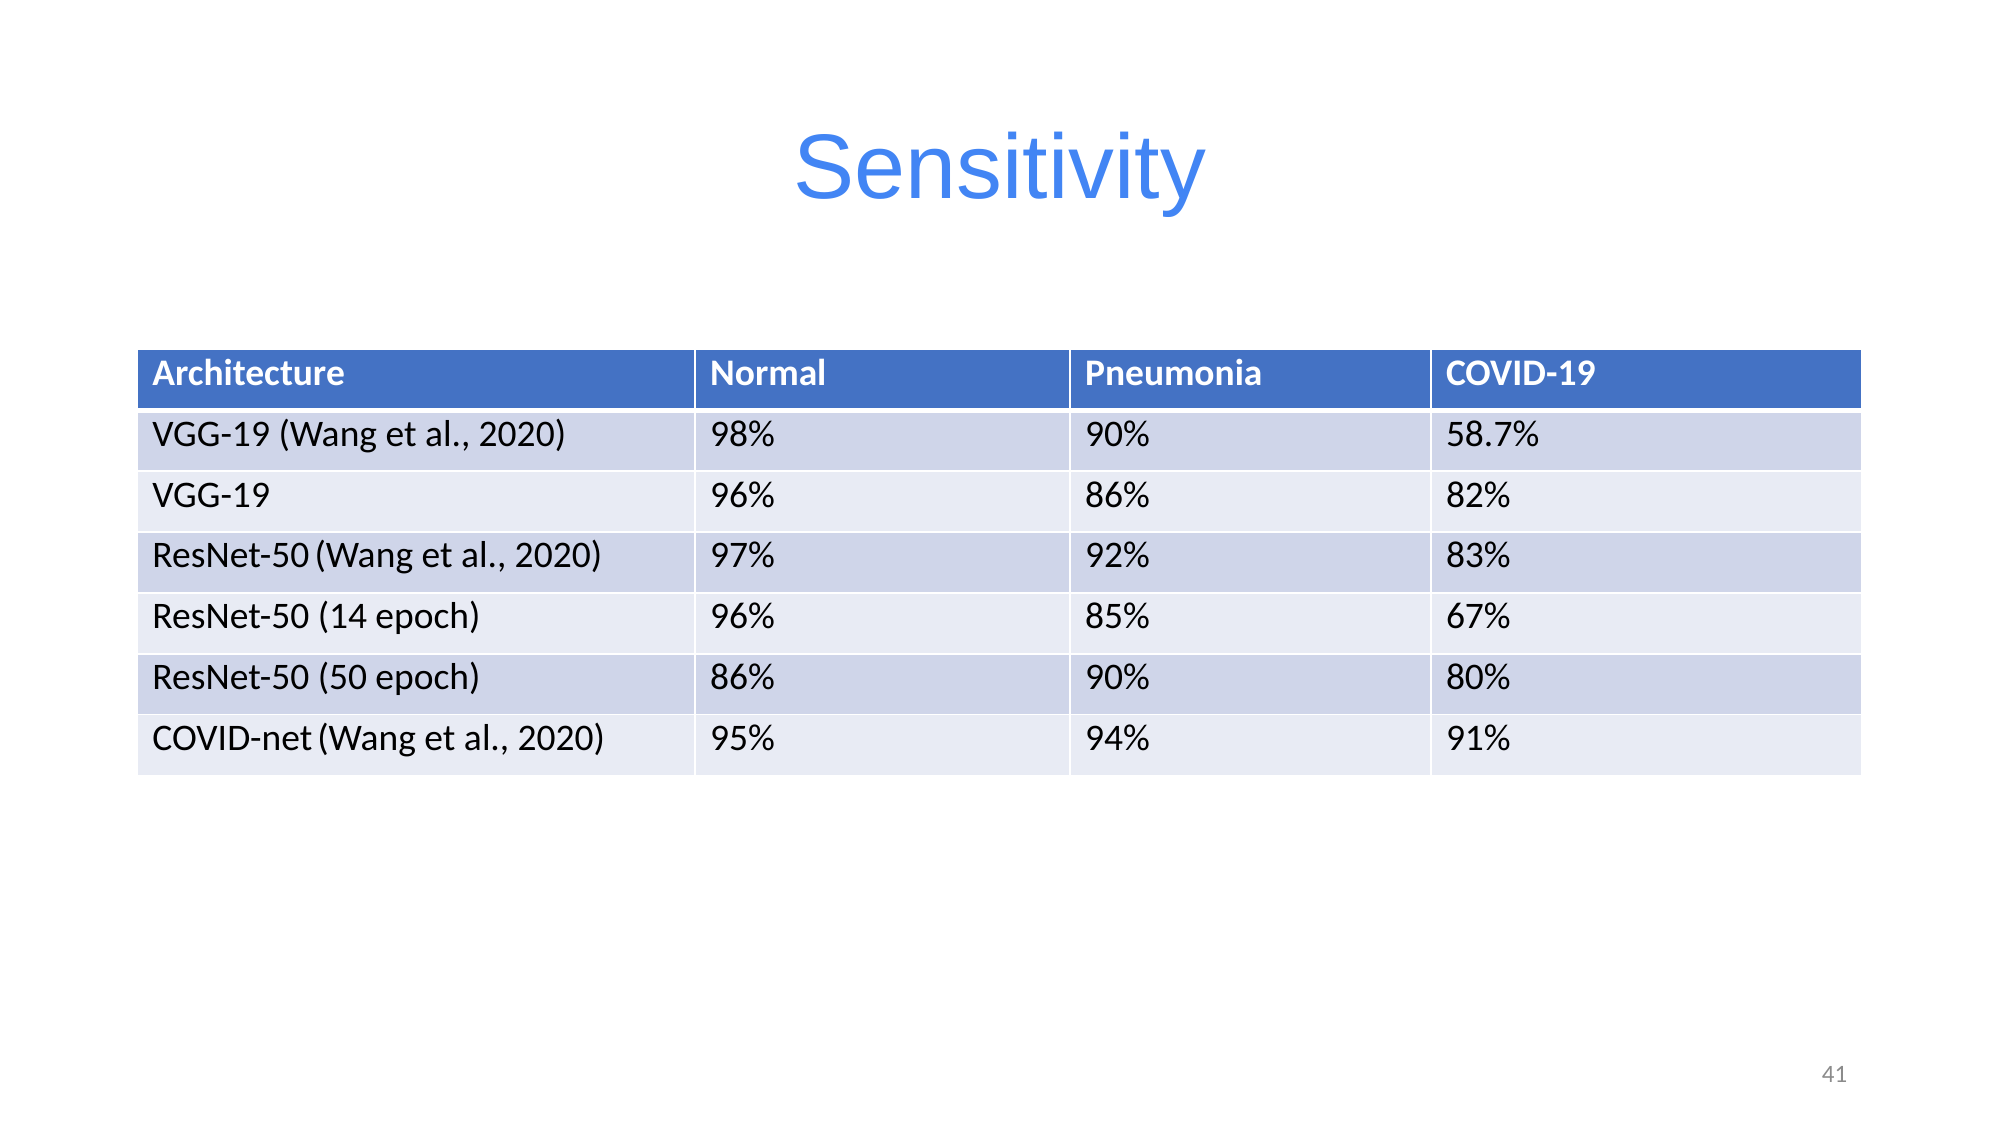

# Sensitivity
| Architecture | Normal | Pneumonia | COVID-19 |
| --- | --- | --- | --- |
| VGG-19 (Wang et al., 2020) | 98% | 90% | 58.7% |
| VGG-19 | 96% | 86% | 82% |
| ResNet-50 (Wang et al., 2020) | 97% | 92% | 83% |
| ResNet-50 (14 epoch) | 96% | 85% | 67% |
| ResNet-50 (50 epoch) | 86% | 90% | 80% |
| COVID-net (Wang et al., 2020) | 95% | 94% | 91% |
41